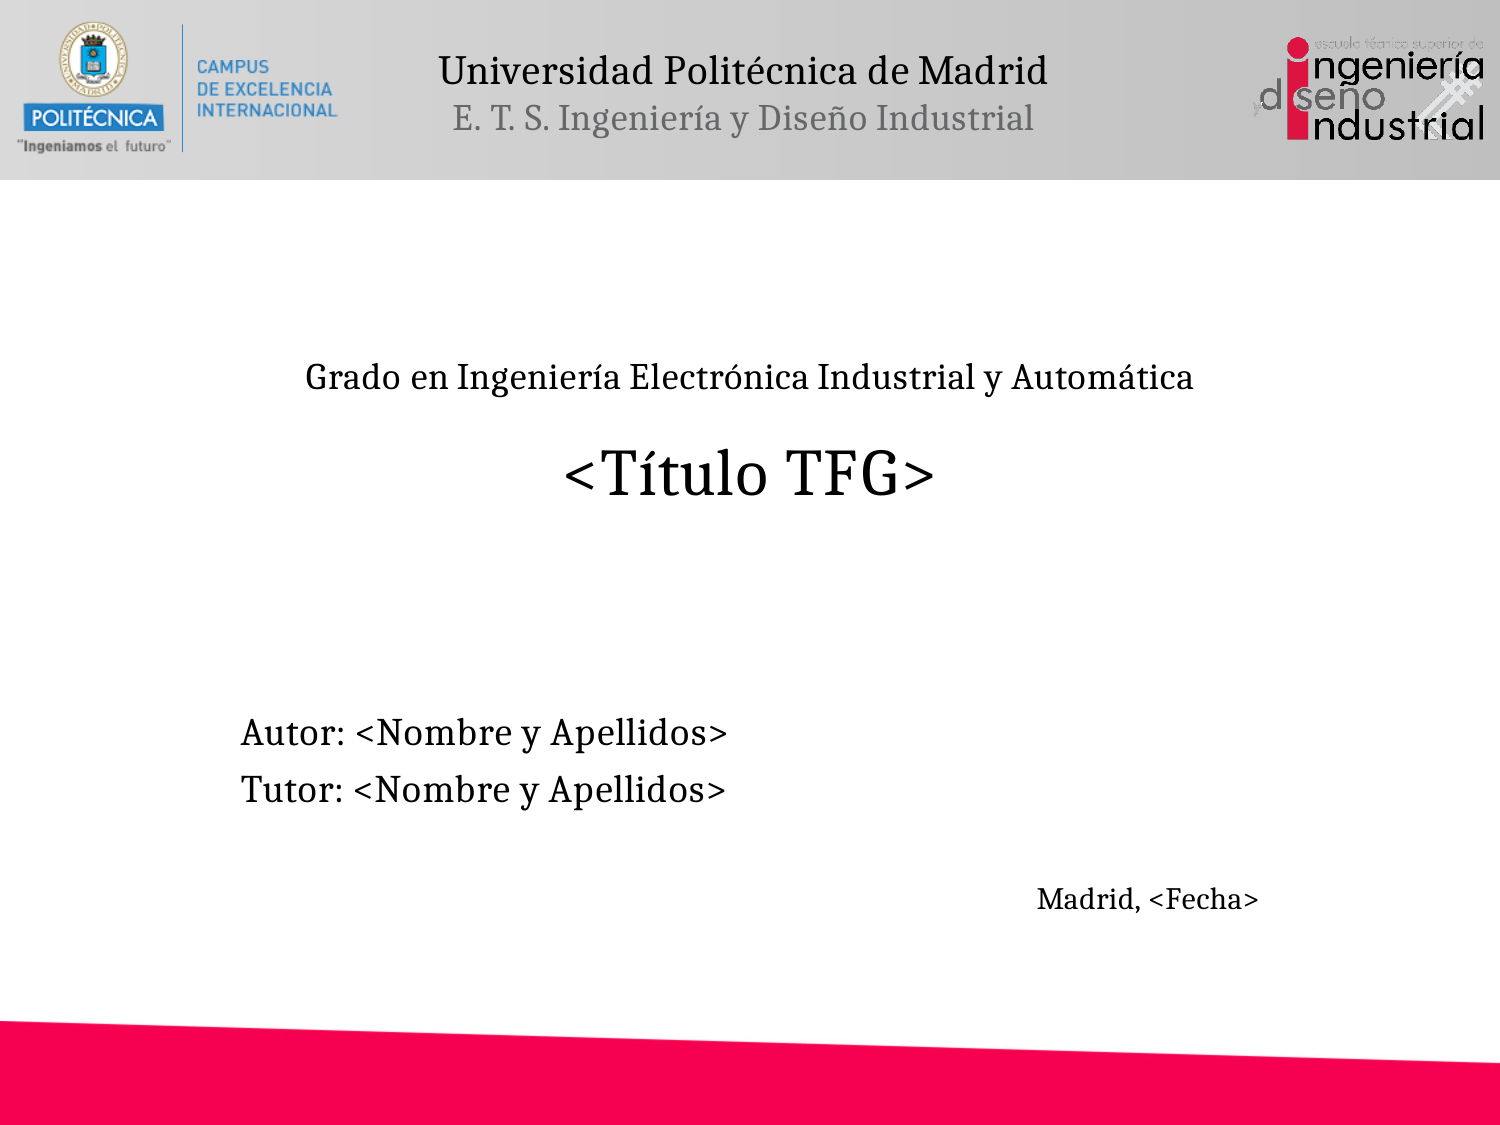

# Grado en Ingeniería Electrónica Industrial y Automática <Título TFG>
Autor: <Nombre y Apellidos>
Tutor: <Nombre y Apellidos>

Madrid, <Fecha>